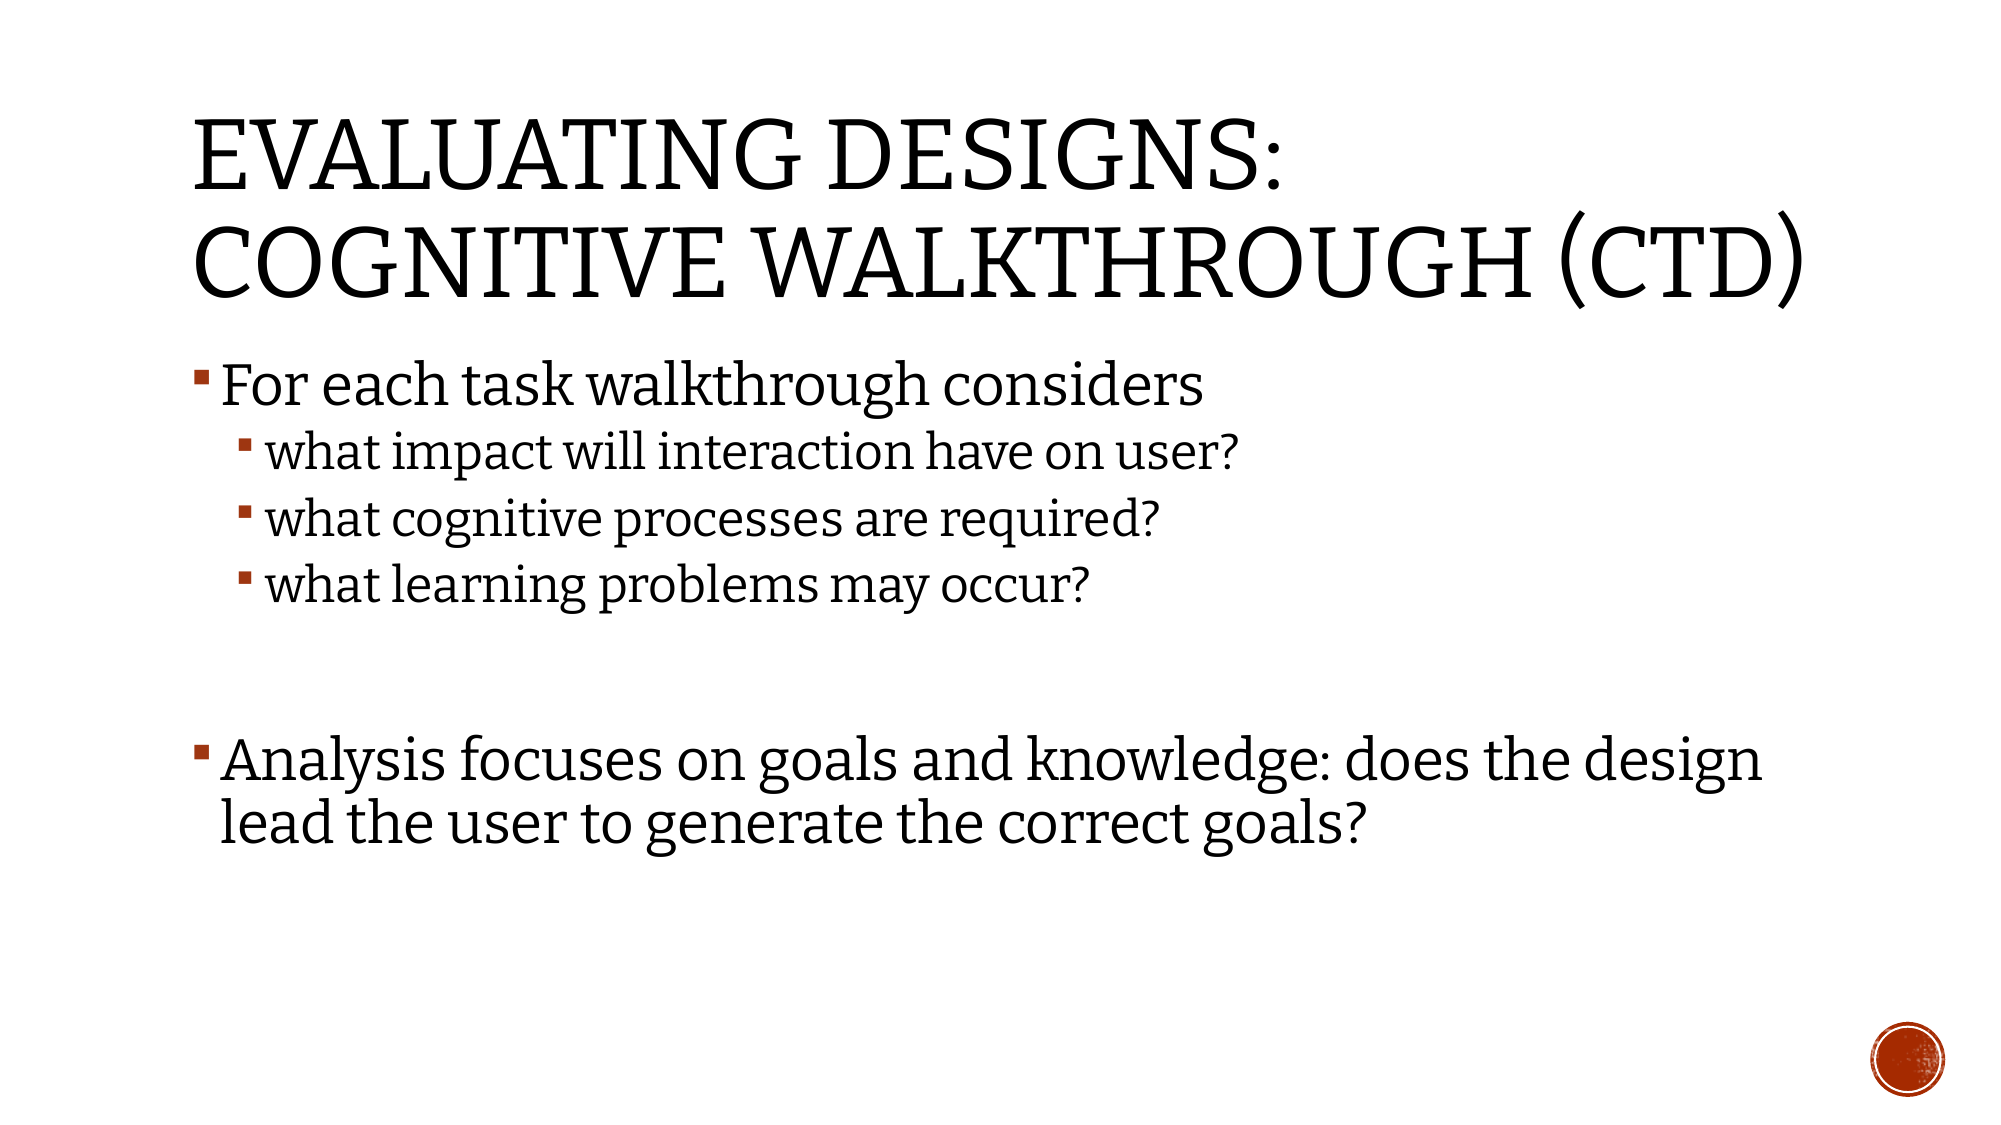

# Evaluating Designs: Cognitive Walkthrough (ctd)
For each task walkthrough considers
what impact will interaction have on user?
what cognitive processes are required?
what learning problems may occur?

Analysis focuses on goals and knowledge: does the design lead the user to generate the correct goals?